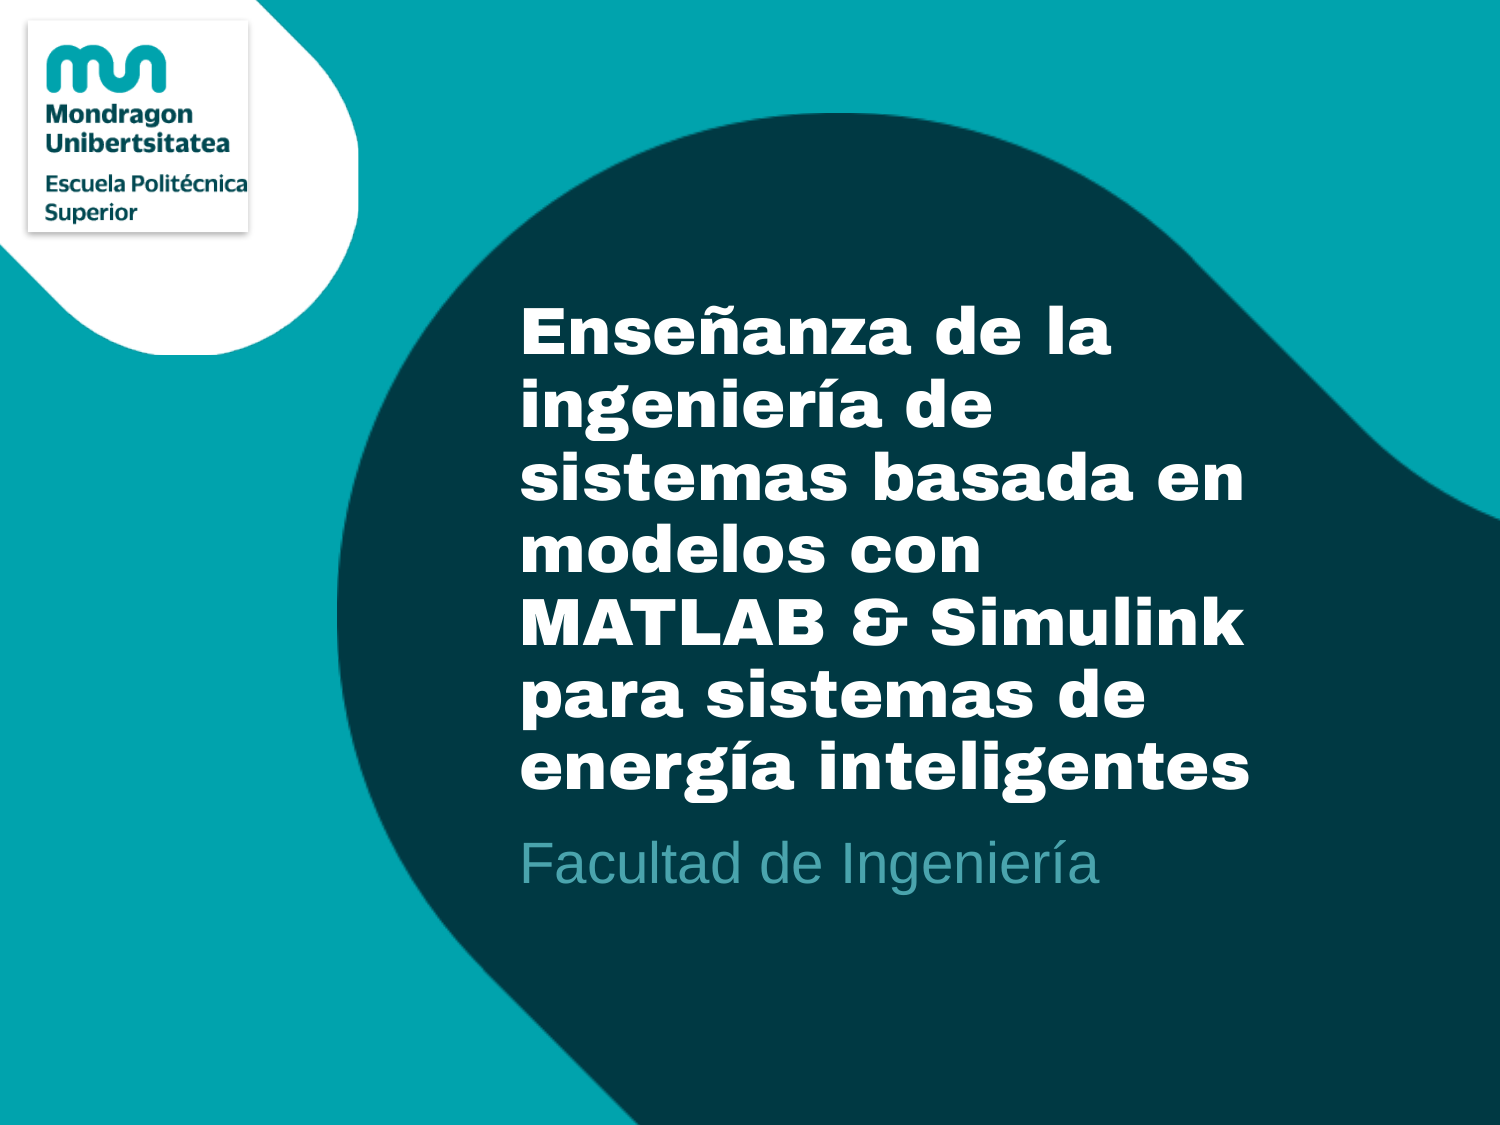

# Enseñanza de la ingeniería de sistemas basada en modelos con MATLAB & Simulink para sistemas de energía inteligentes

Facultad de Ingeniería